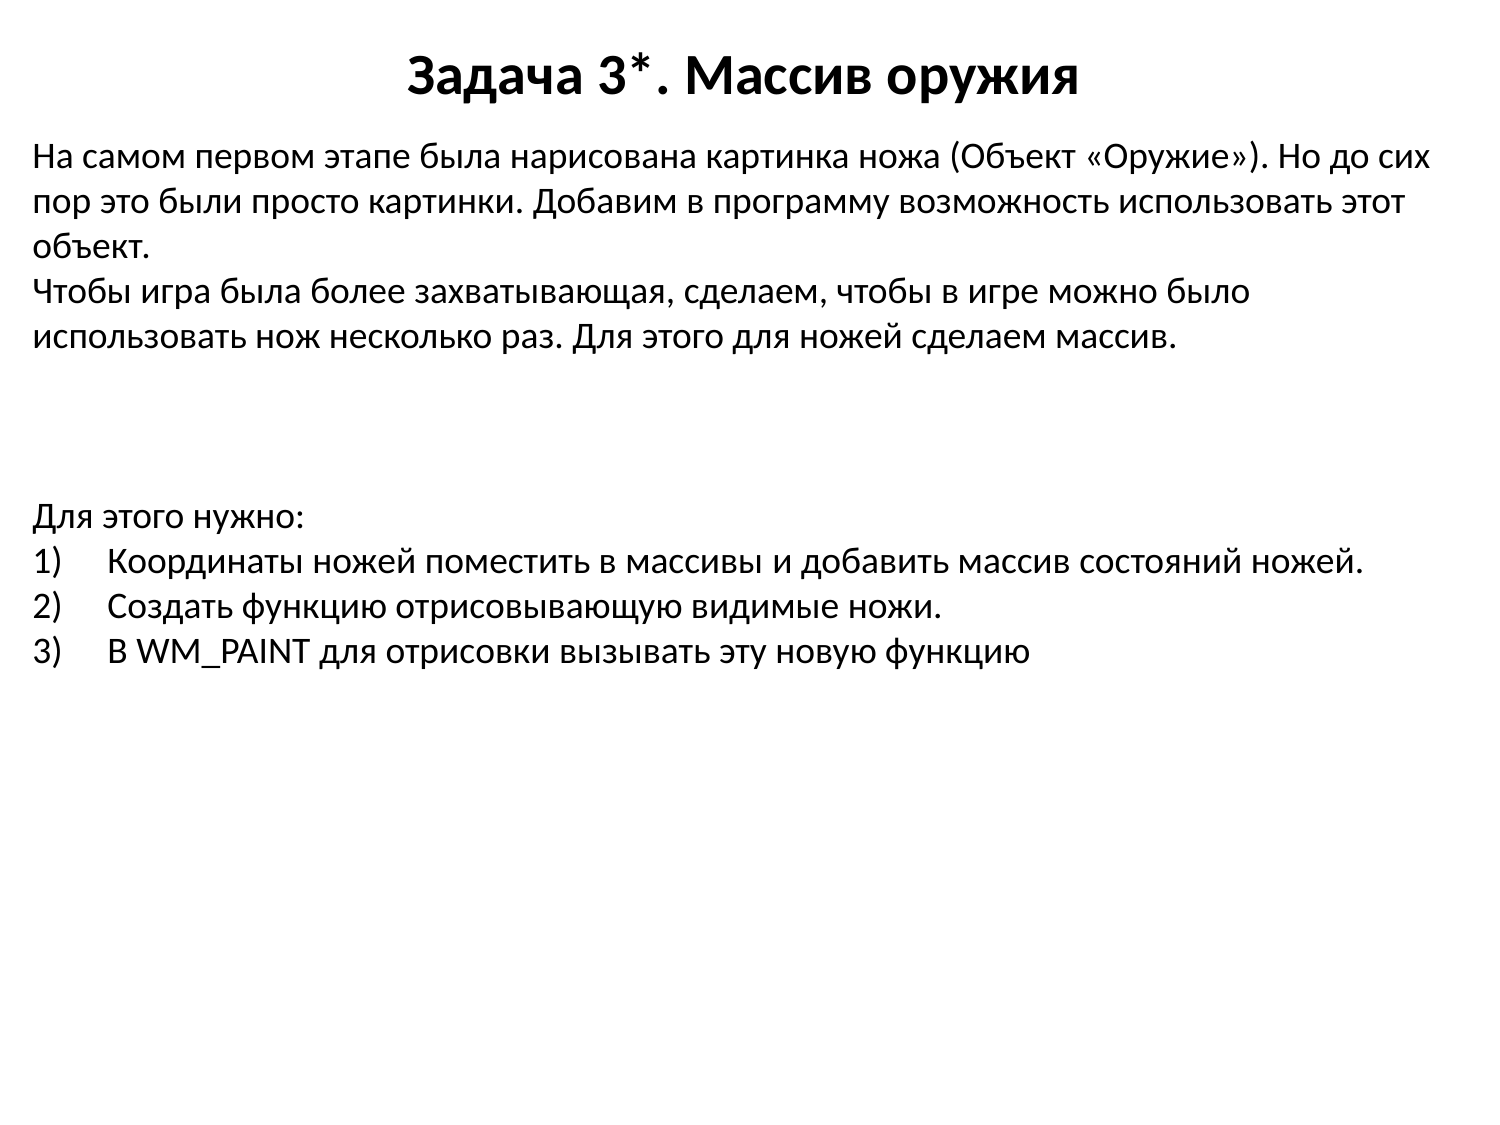

# Задача 3*. Массив оружия
На самом первом этапе была нарисована картинка ножа (Объект «Оружие»). Но до сих пор это были просто картинки. Добавим в программу возможность использовать этот объект.
Чтобы игра была более захватывающая, сделаем, чтобы в игре можно было использовать нож несколько раз. Для этого для ножей сделаем массив.

Для этого нужно:
Координаты ножей поместить в массивы и добавить массив состояний ножей.
Создать функцию отрисовывающую видимые ножи.
В WM_PAINT для отрисовки вызывать эту новую функцию